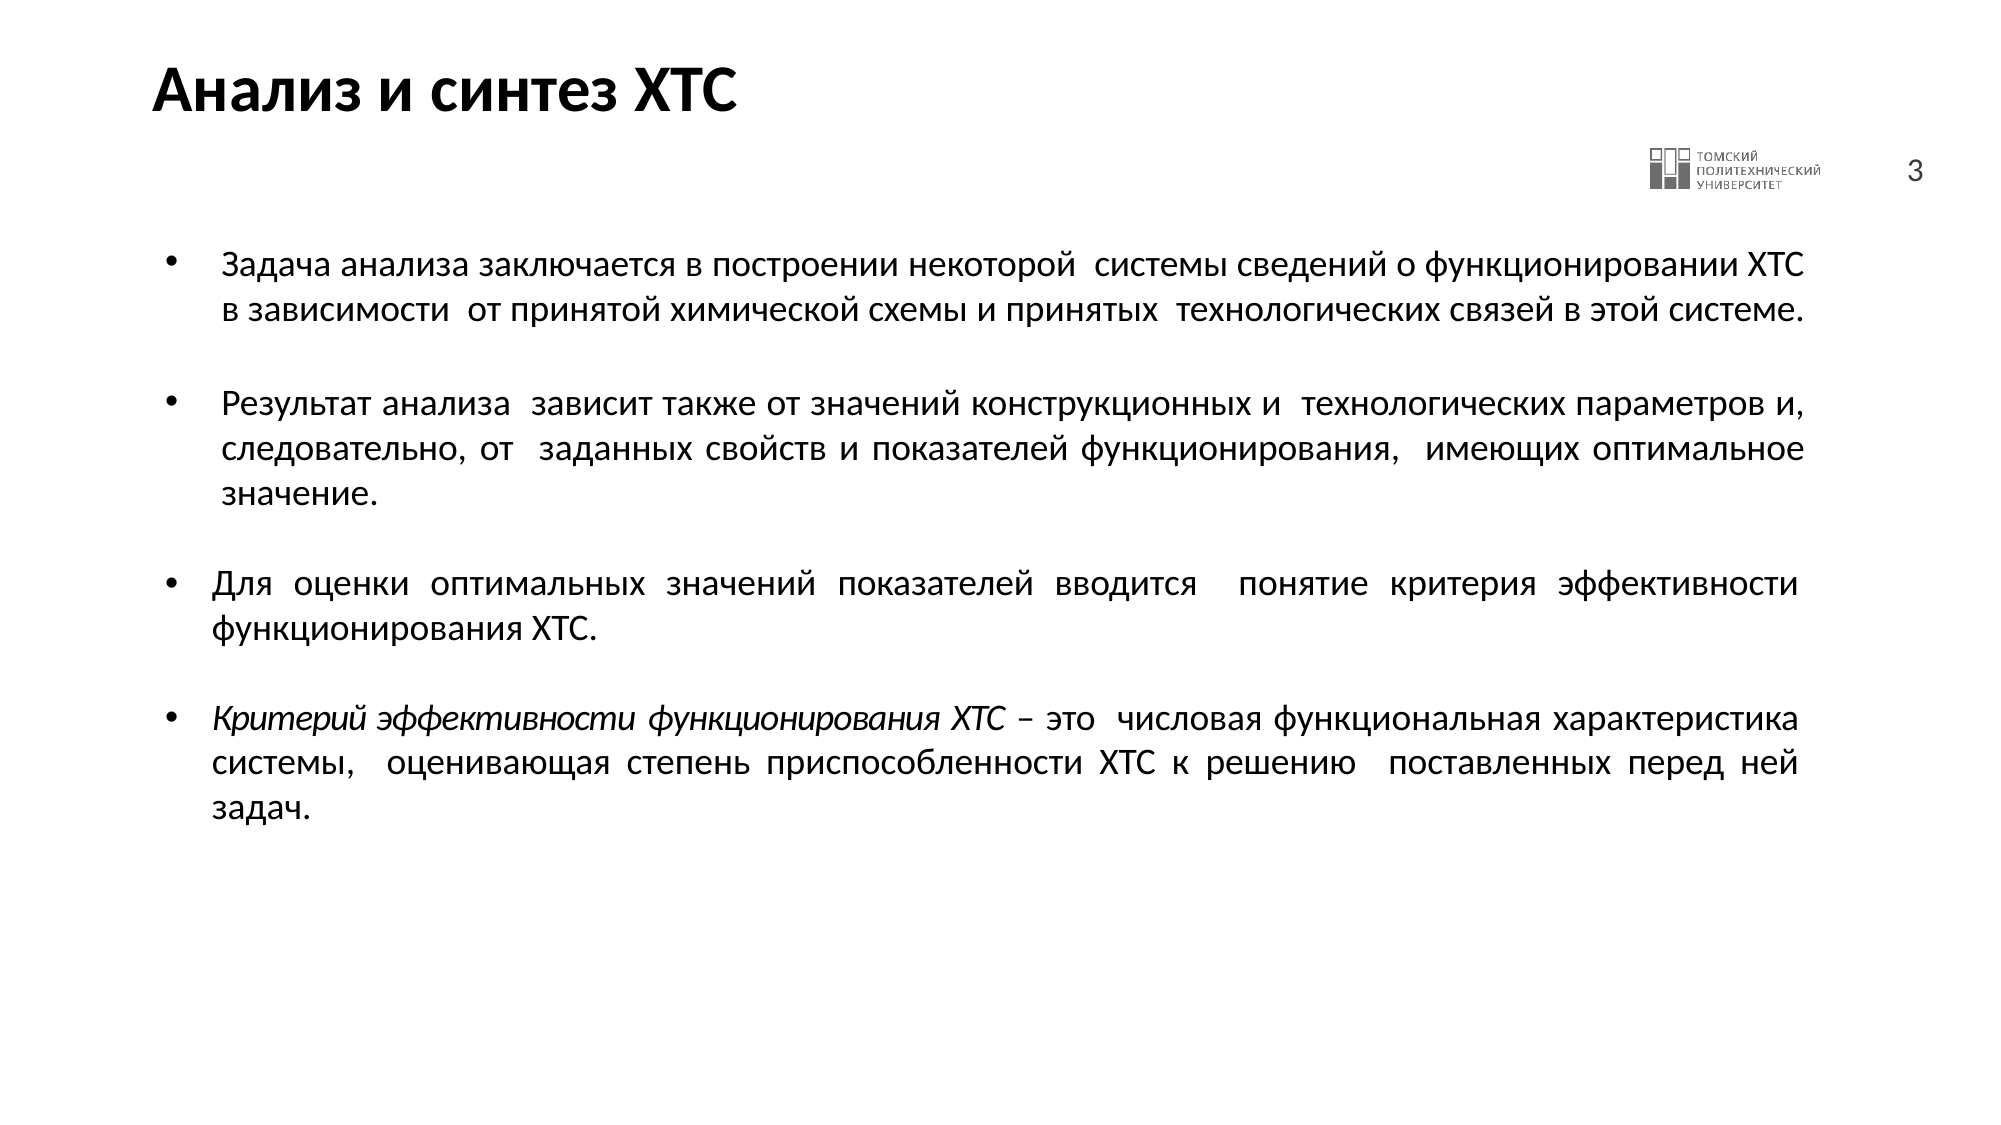

# Анализ и синтез ХТС
Задача анализа заключается в построении некоторой  системы сведений о функционировании ХТС в зависимости  от принятой химической схемы и принятых  технологических связей в этой системе.

Результат анализа  зависит также от значений конструкционных и  технологических параметров и, следовательно, от  заданных свойств и показателей функционирования,  имеющих оптимальное значение.

Для оценки оптимальных значений показателей вводится  понятие критерия эффективности функционирования ХТС.

Критерий эффективности функционирования ХТС – это  числовая функциональная характеристика системы,  оценивающая степень приспособленности ХТС к решению  поставленных перед ней задач.